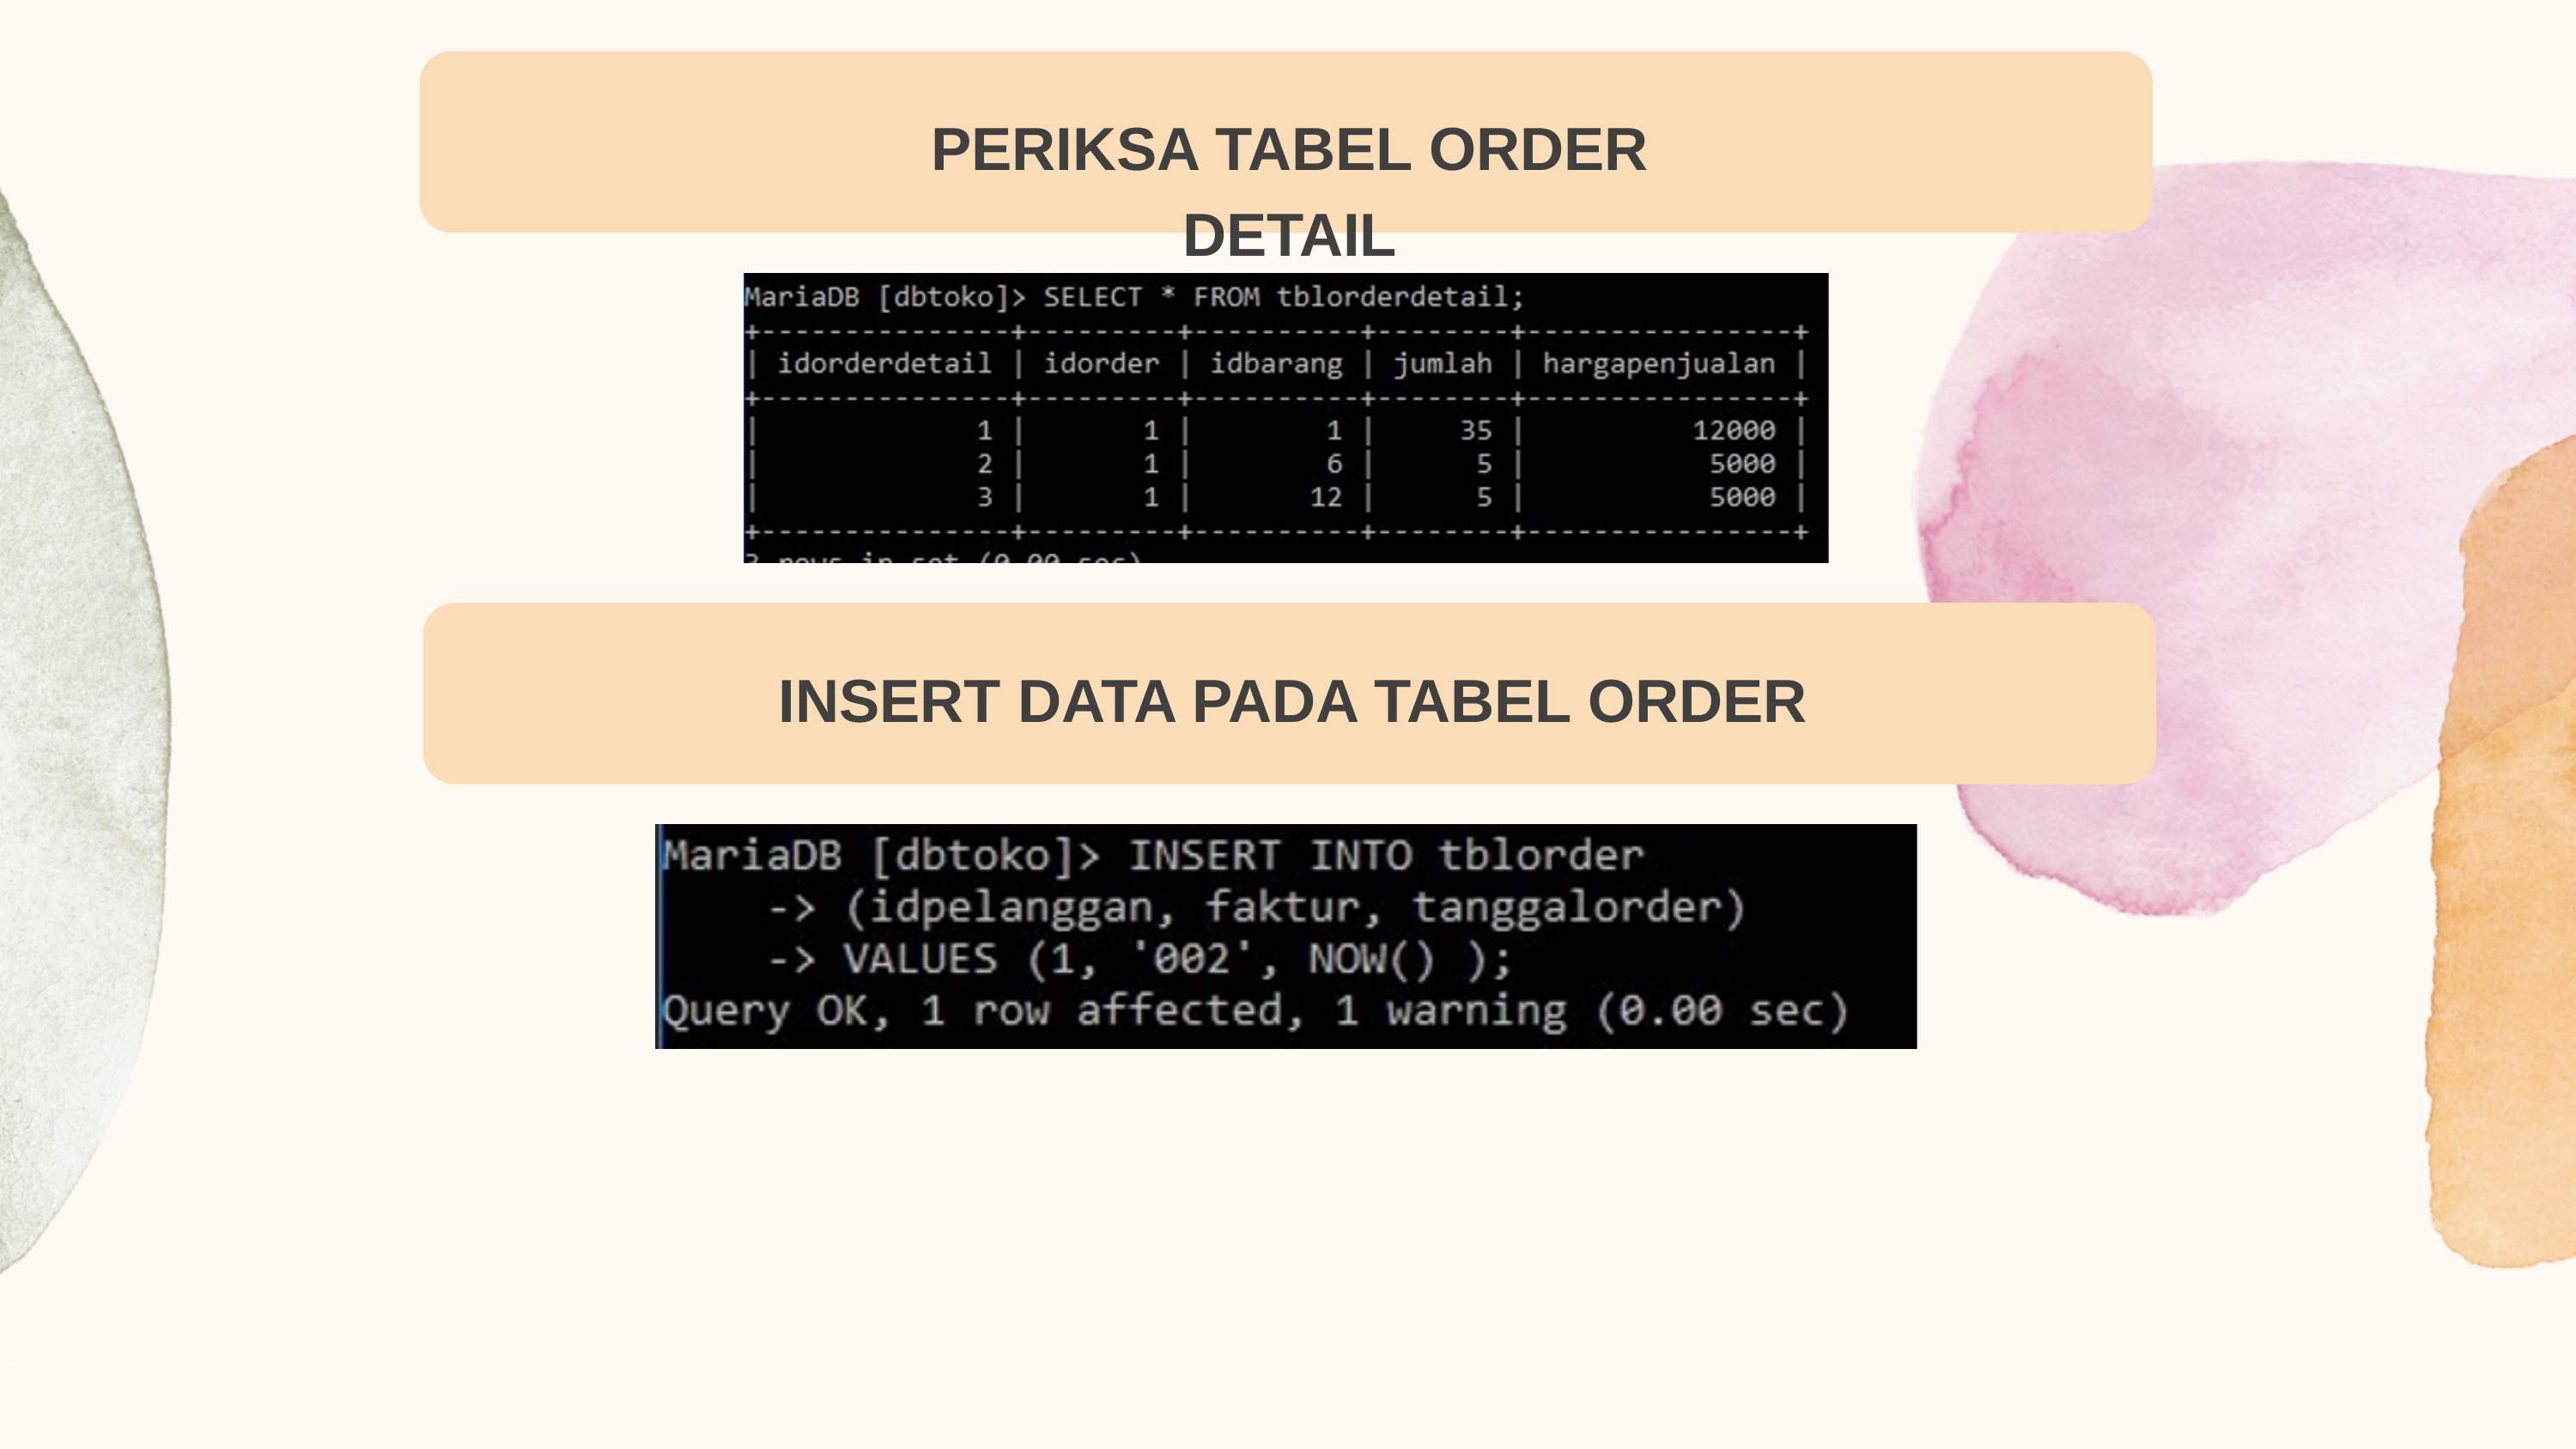

PERIKSA TABEL ORDER DETAIL

INSERT DATA PADA TABEL ORDER